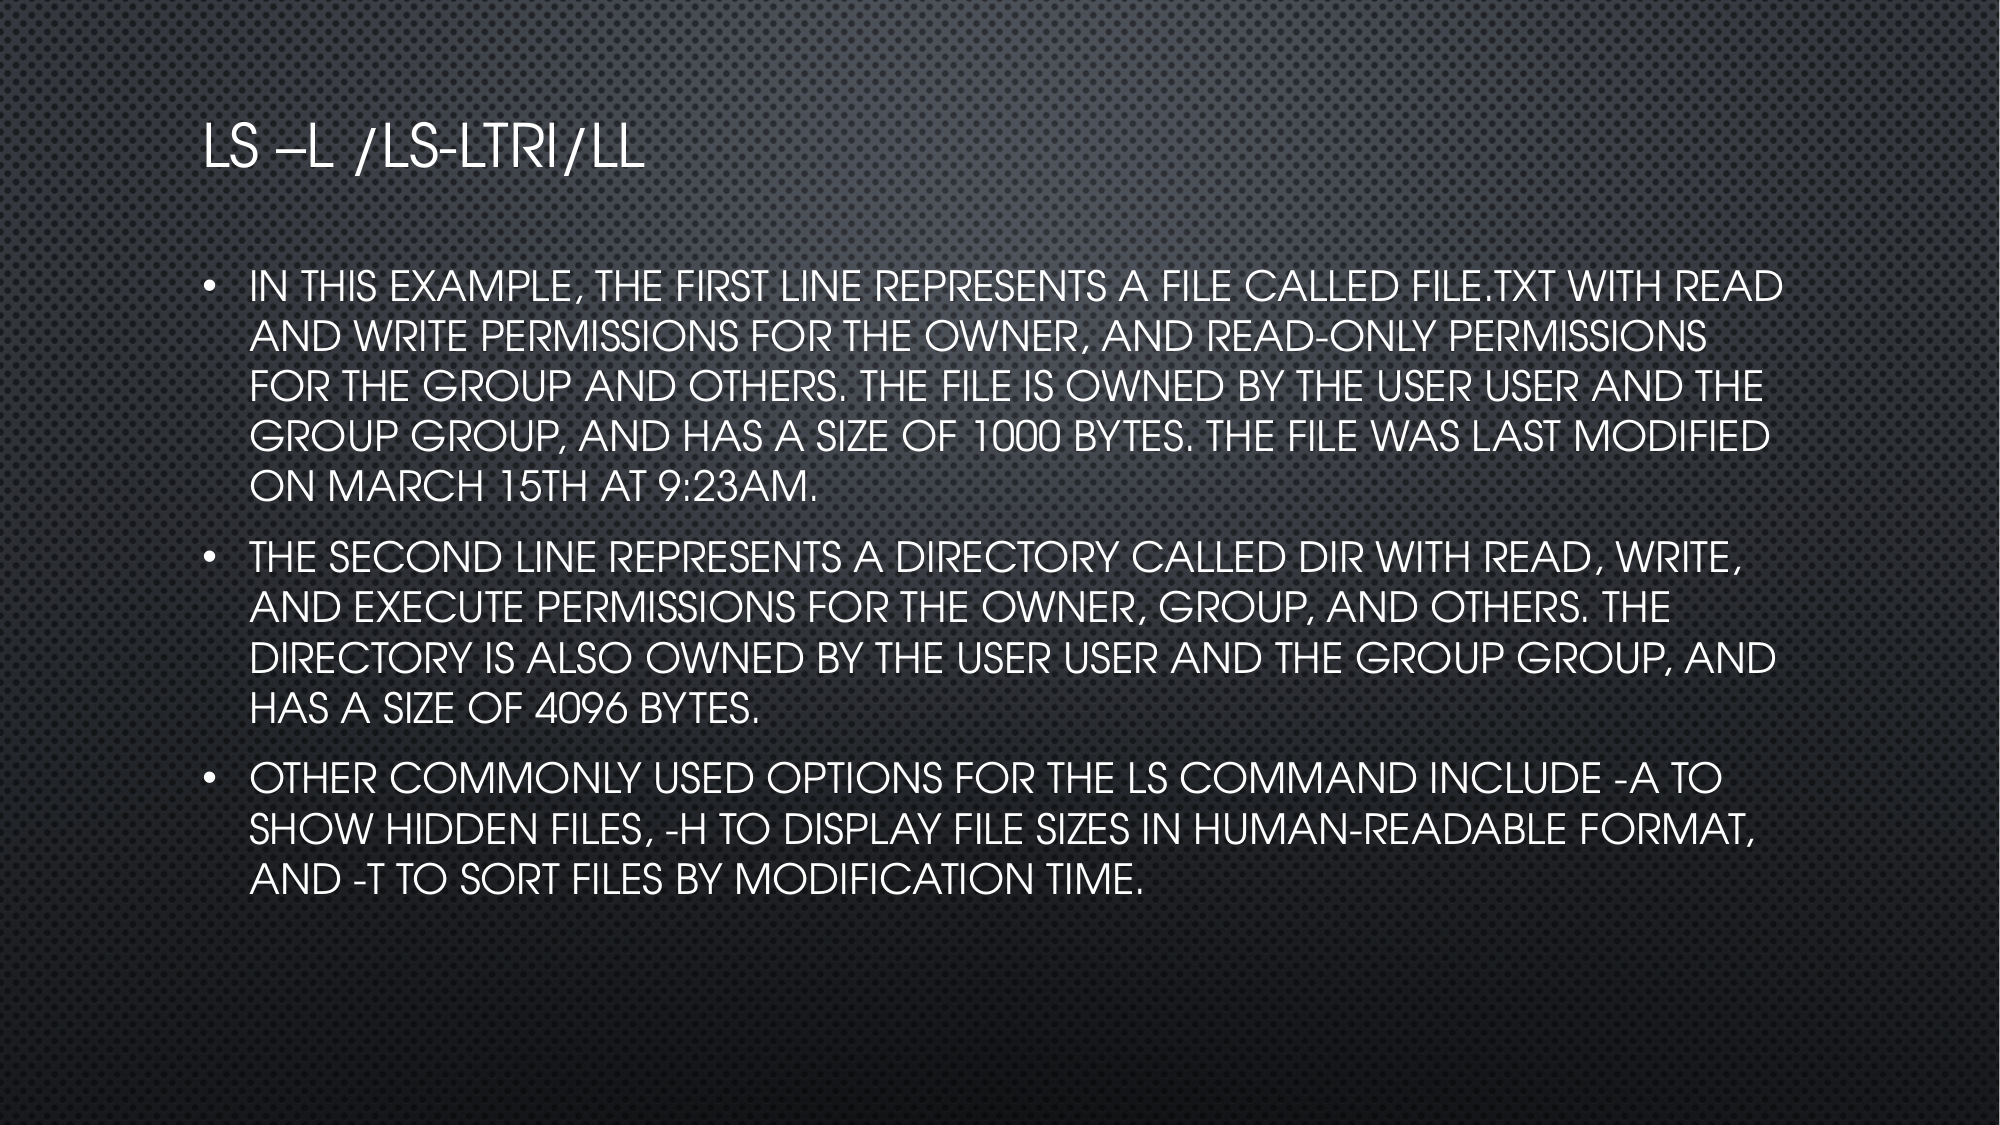

# LS –L /LS-LTRI/LL
In this example, the first line represents a file called file.txt with read and write permissions for the owner, and read-only permissions for the group and others. The file is owned by the user user and the group group, and has a size of 1000 bytes. The file was last modified on March 15th at 9:23am.
The second line represents a directory called dir with read, write, and execute permissions for the owner, group, and others. The directory is also owned by the user user and the group group, and has a size of 4096 bytes.
Other commonly used options for the ls command include -a to show hidden files, -h to display file sizes in human-readable format, and -t to sort files by modification time.